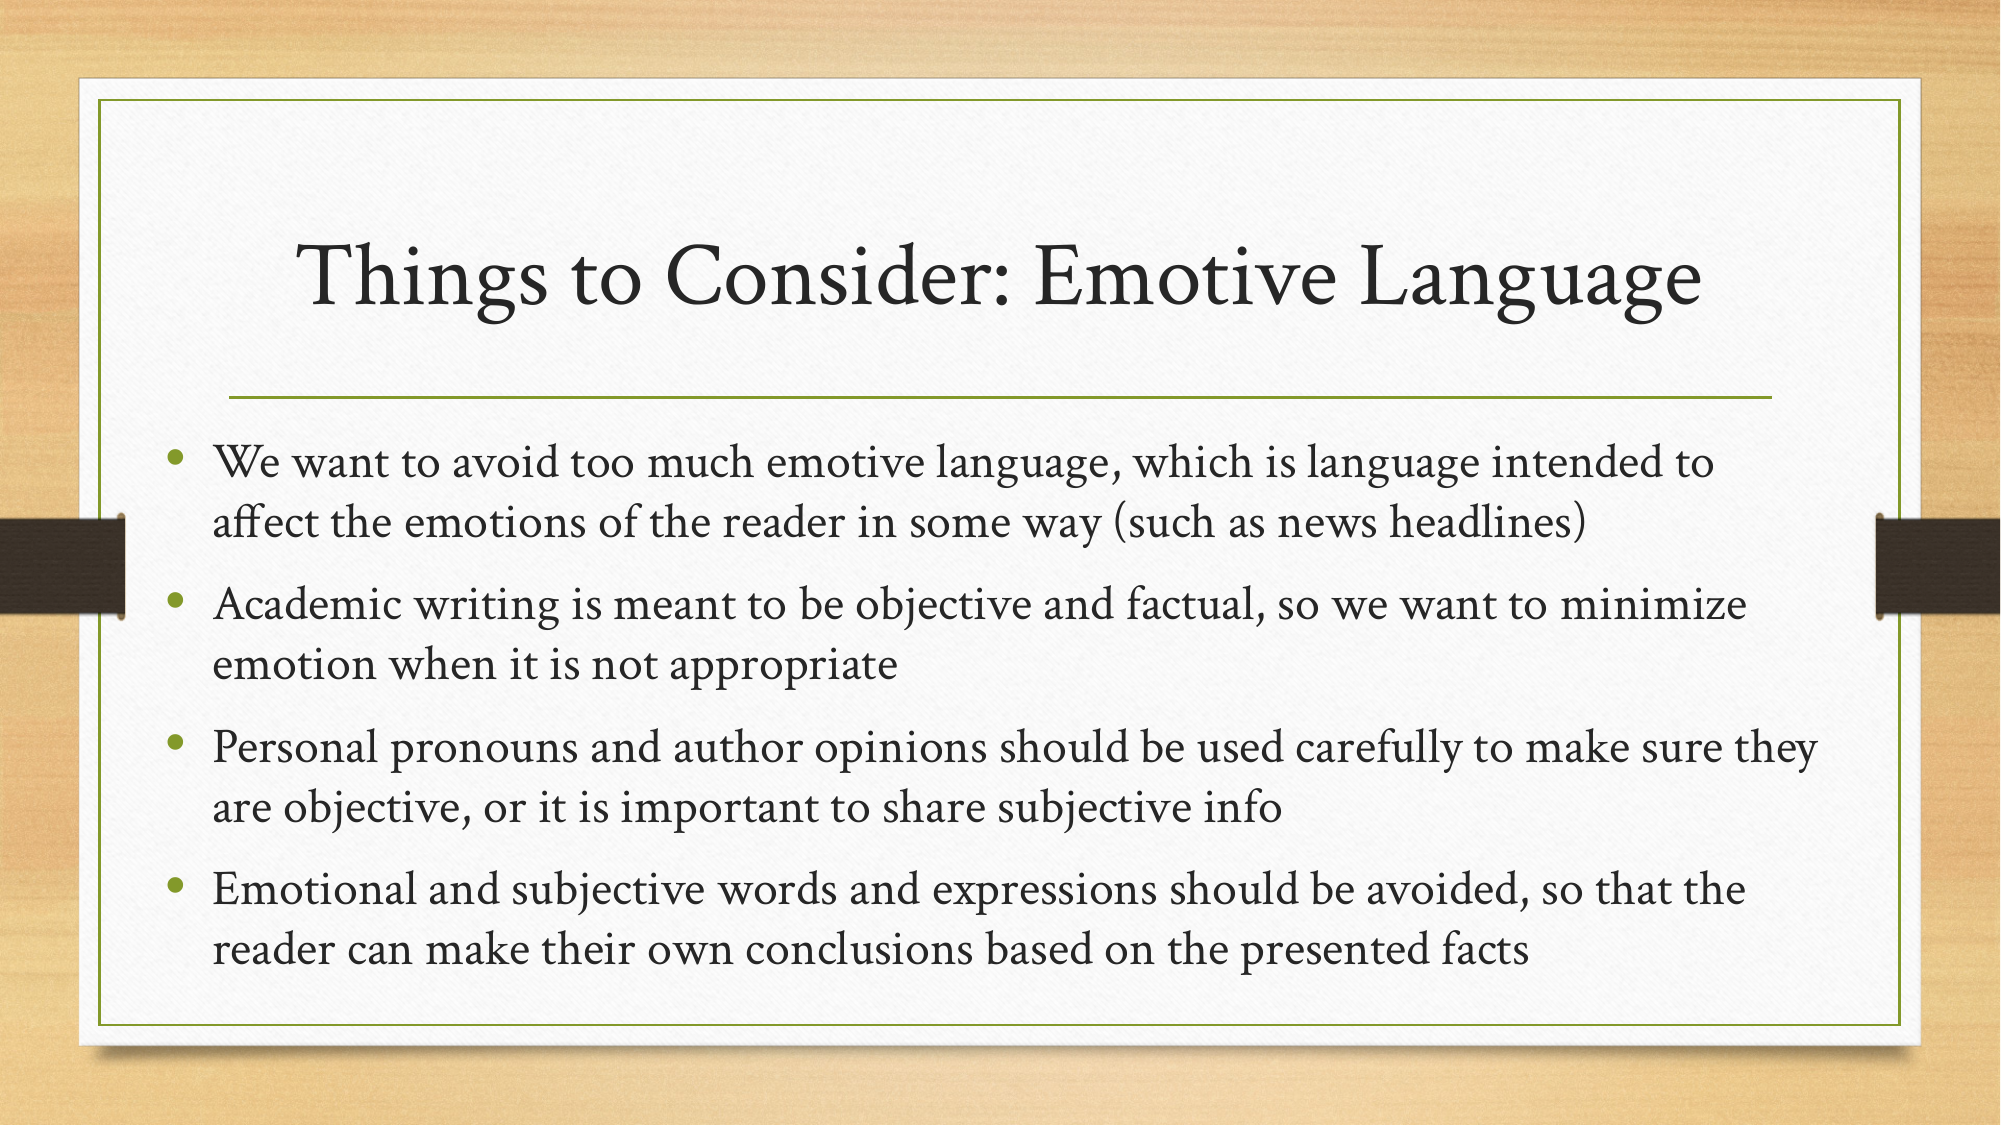

# Things to Consider: Emotive Language
We want to avoid too much emotive language, which is language intended to affect the emotions of the reader in some way (such as news headlines)
Academic writing is meant to be objective and factual, so we want to minimize emotion when it is not appropriate
Personal pronouns and author opinions should be used carefully to make sure they are objective, or it is important to share subjective info
Emotional and subjective words and expressions should be avoided, so that the reader can make their own conclusions based on the presented facts